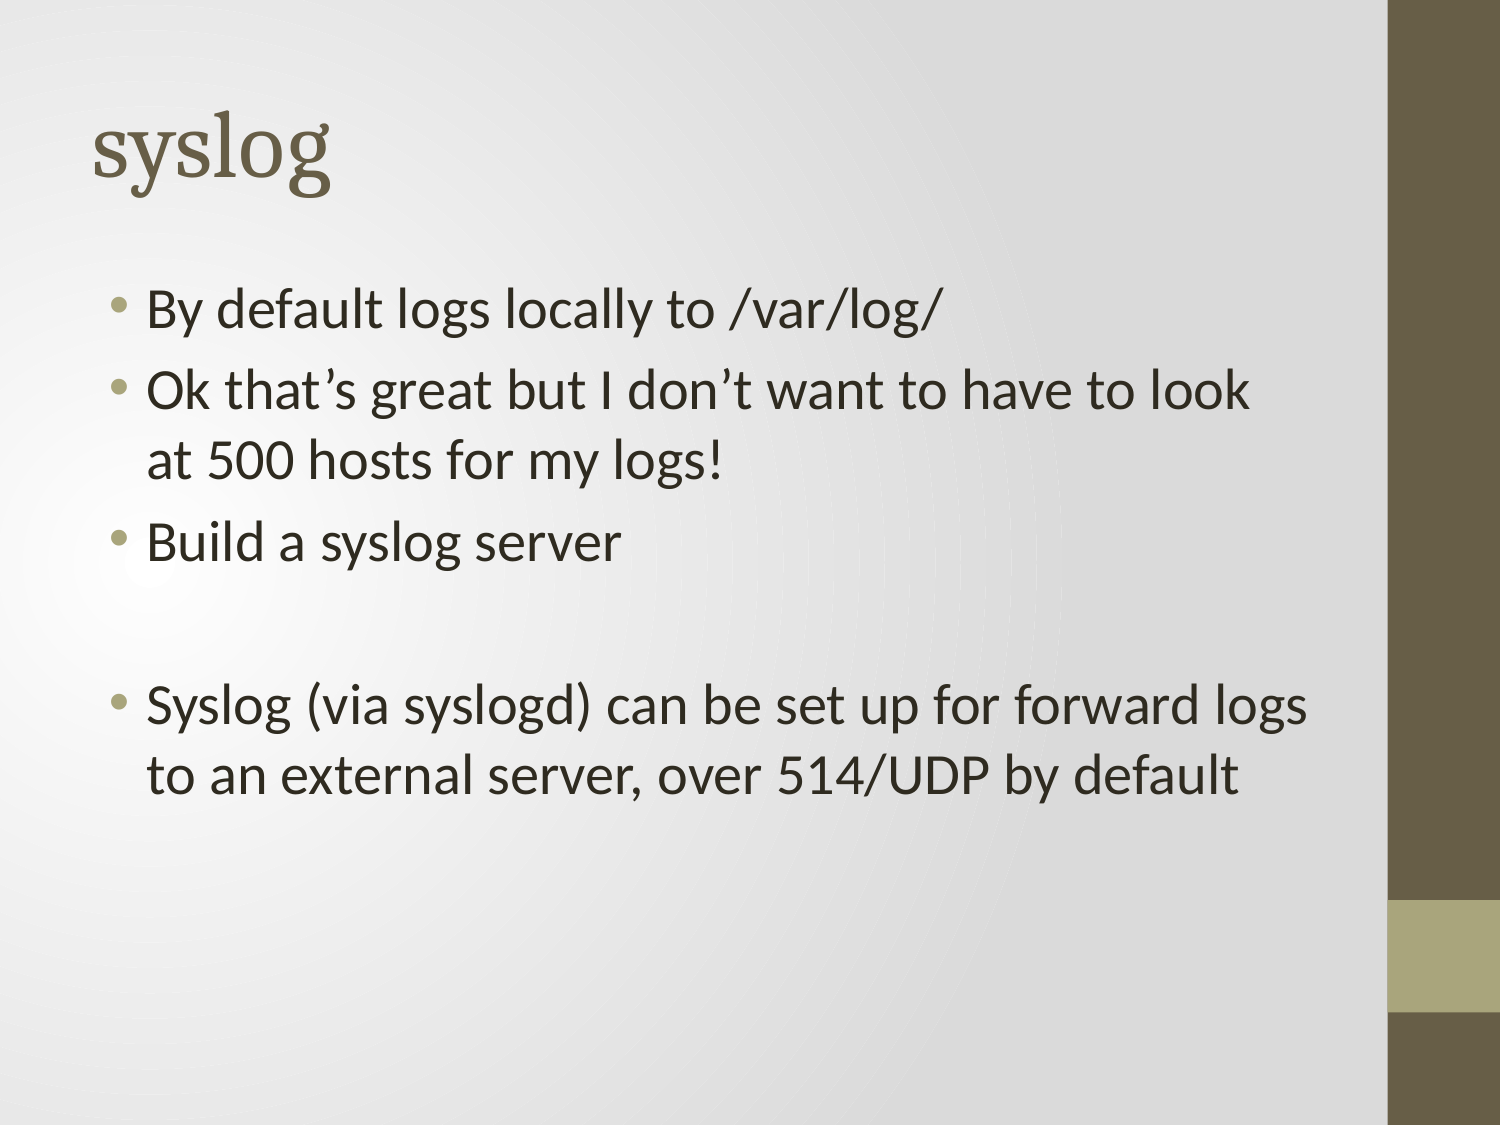

# syslog
By default logs locally to /var/log/
Ok that’s great but I don’t want to have to look at 500 hosts for my logs!
Build a syslog server

Syslog (via syslogd) can be set up for forward logs to an external server, over 514/UDP by default